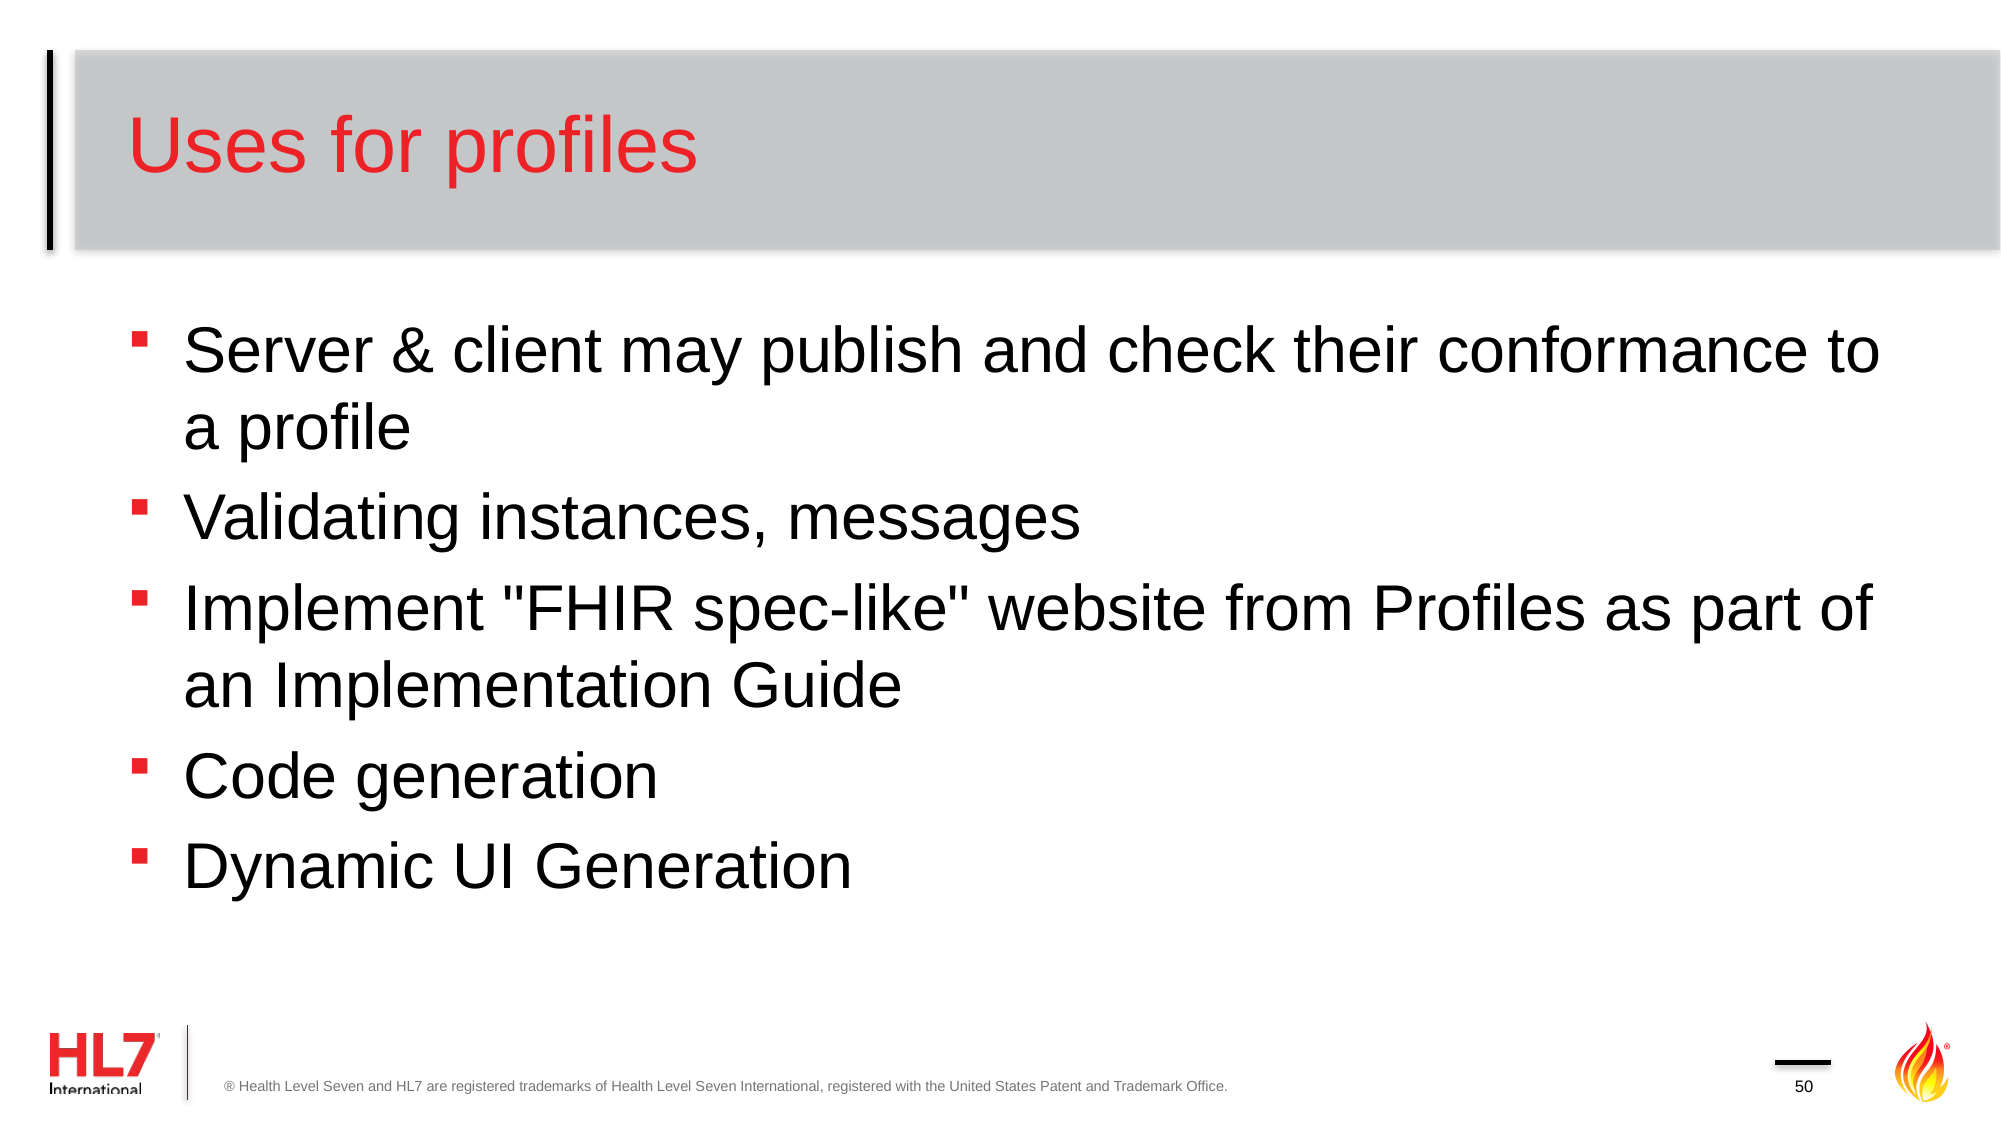

# Uses for profiles
Server & client may publish and check their conformance to a profile
Validating instances, messages
Implement "FHIR spec-like" website from Profiles as part of an Implementation Guide
Code generation
Dynamic UI Generation
® Health Level Seven and HL7 are registered trademarks of Health Level Seven International, registered with the United States Patent and Trademark Office.
50